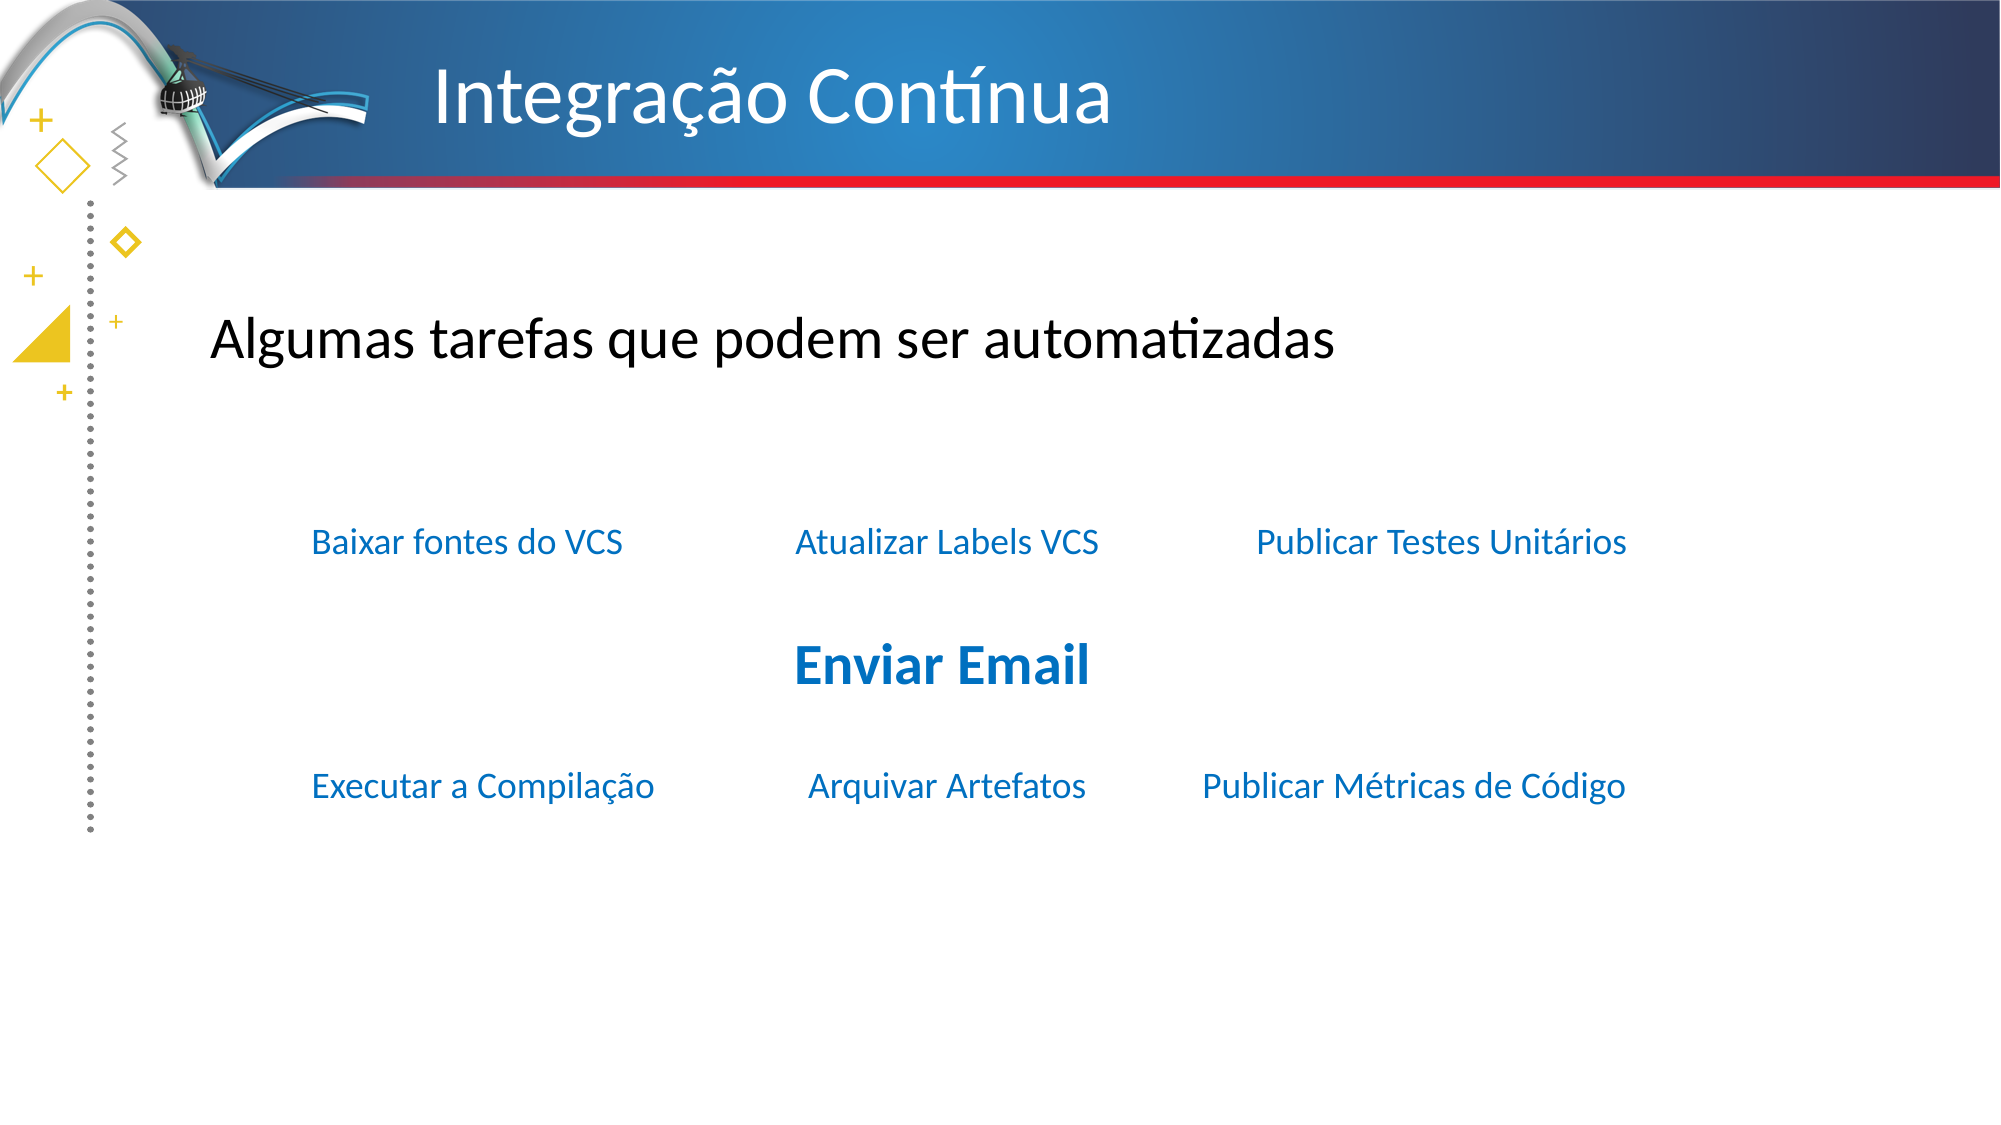

# Integração Contínua
Algumas tarefas que podem ser automatizadas

Baixar fontes do VCS
Atualizar Labels VCS
Publicar Testes Unitários
Enviar Email
Executar a Compilação
Arquivar Artefatos
Publicar Métricas de Código